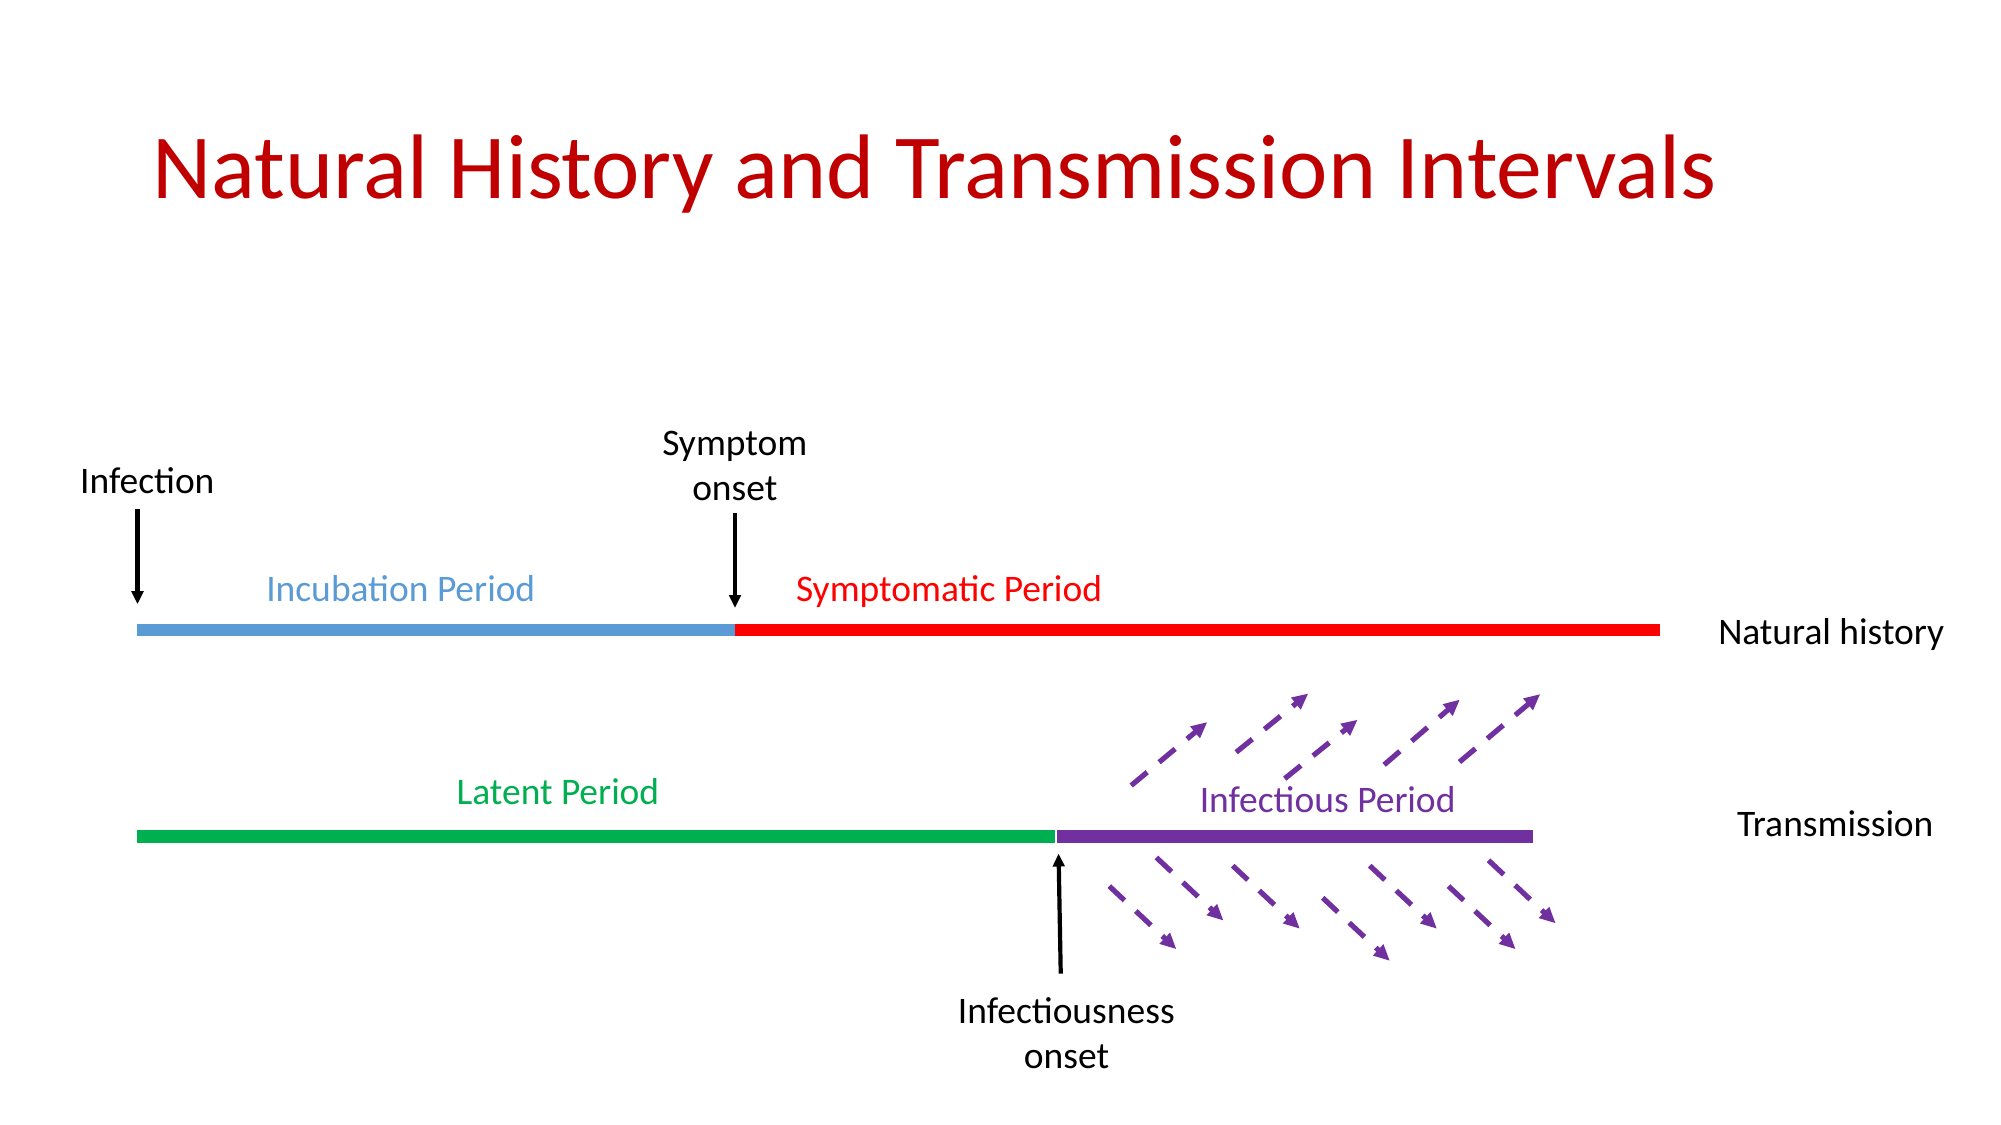

# Natural History and Transmission Intervals
Symptom onset
Infection
Incubation Period
Symptomatic Period
Natural history
Latent Period
Infectious Period
Transmission
Infectiousness onset